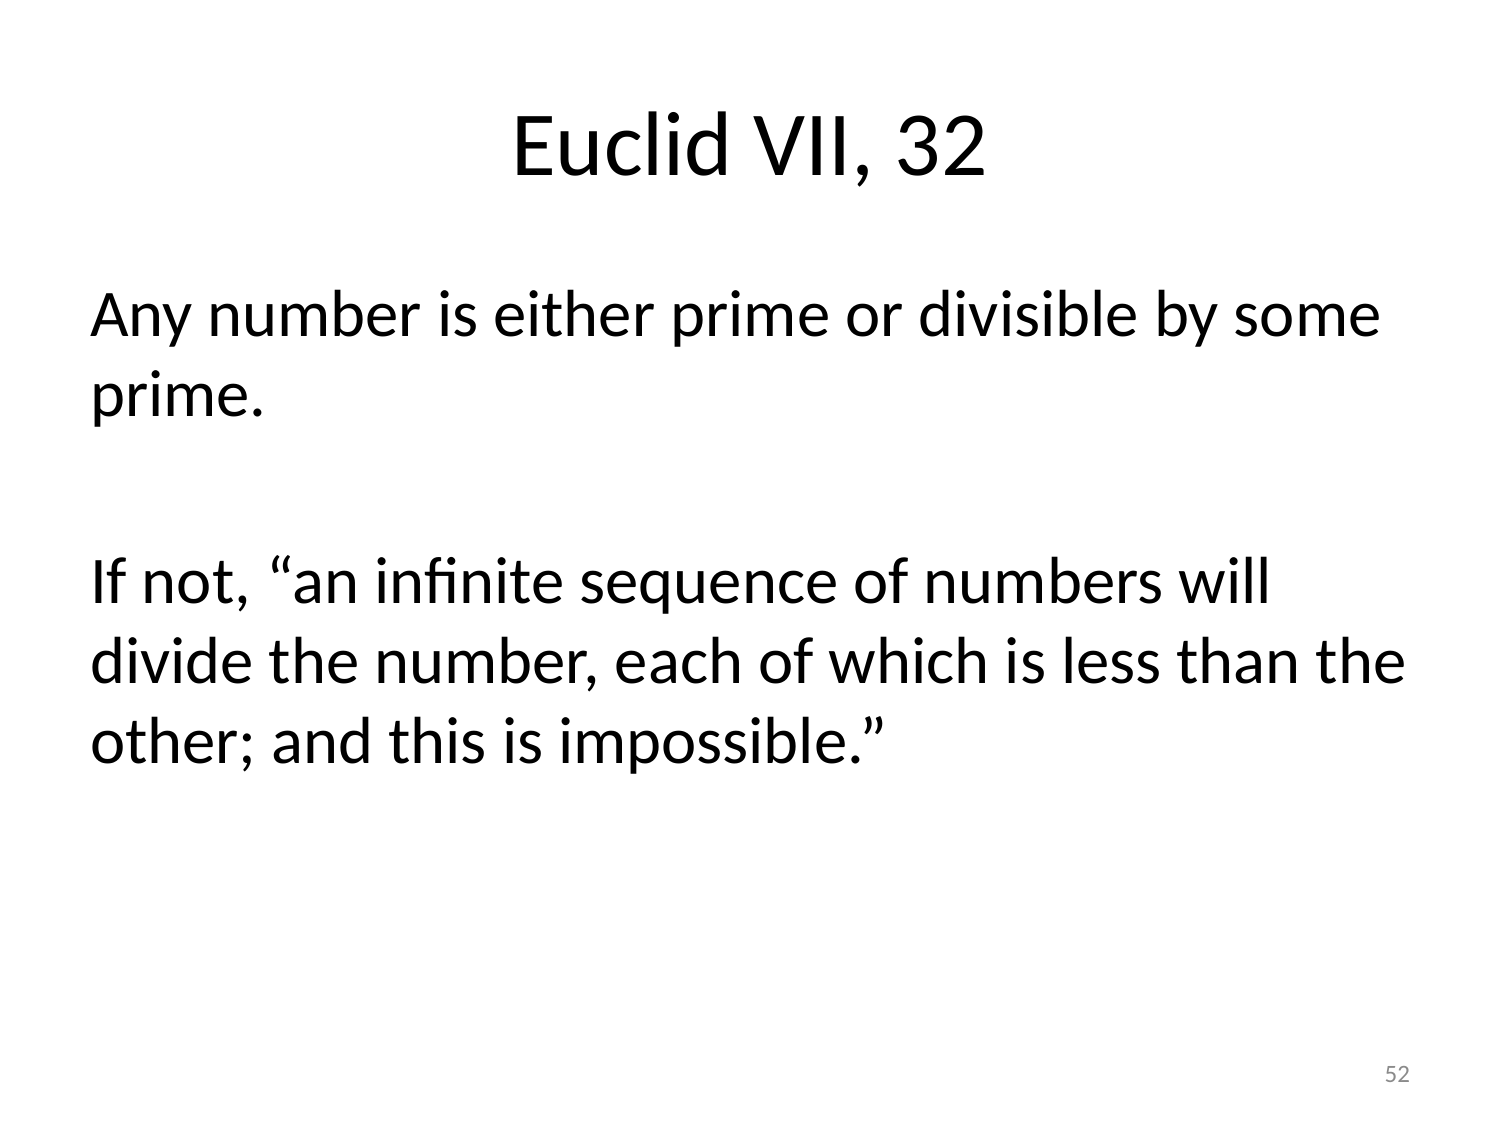

# Euclid VII, 32
Any number is either prime or divisible by some prime.

If not, “an infinite sequence of numbers will divide the number, each of which is less than the other; and this is impossible.”

52